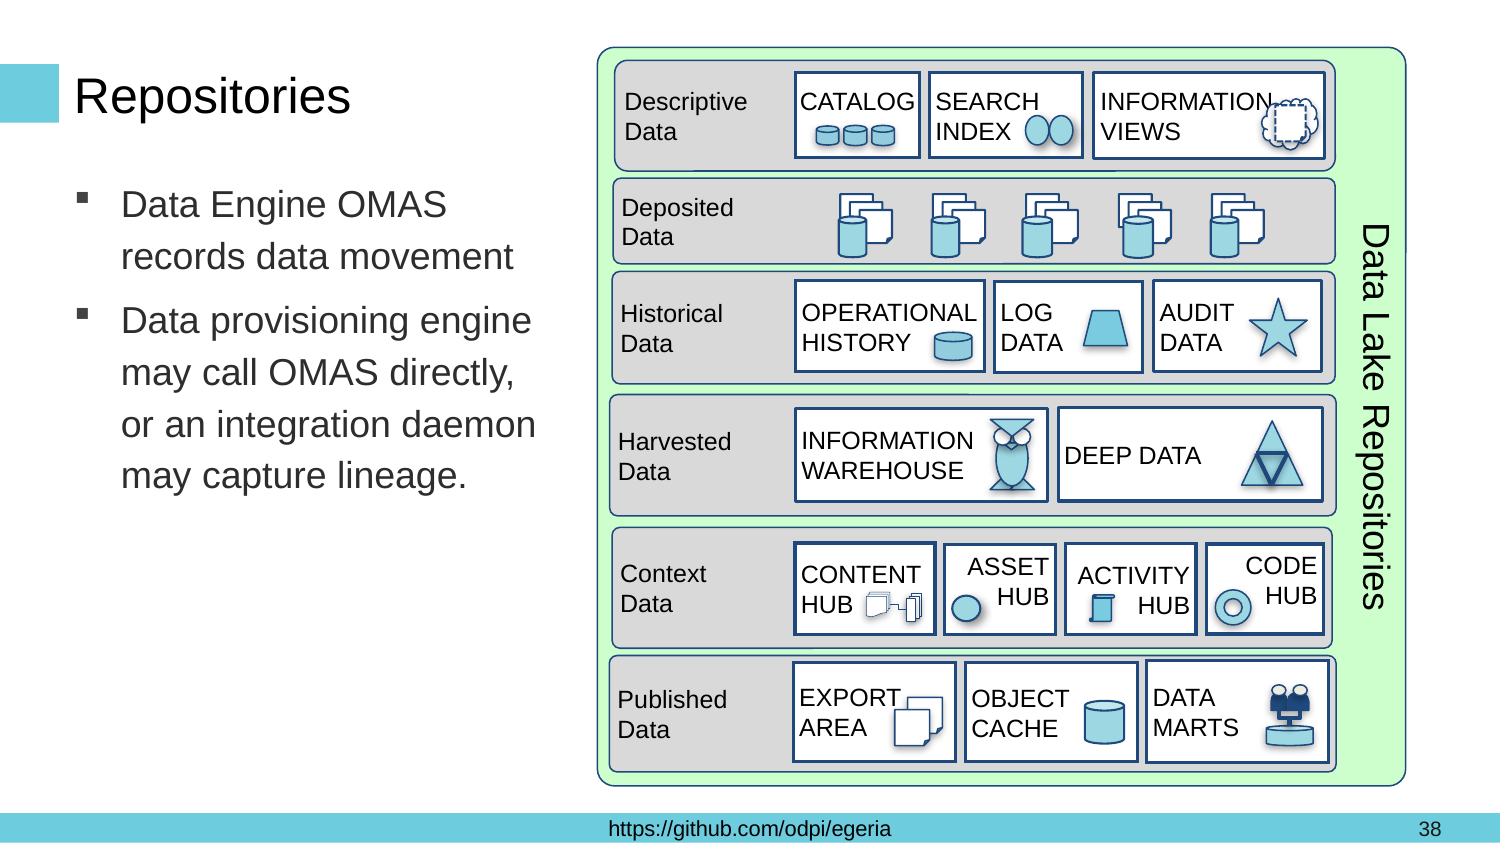

# Repositories
Data Lake Repositories
Descriptive
Data
Catalog

Search
Index
 Information
 Views

Deposited
Data

Historical
Data
Operational
History

Audit
Data

Log
Data

Harvested
Data

Deep Data

Information
Warehouse

Context
Data
Content
Hub
Activity
Hub

Code
Hub
Asset
Hub

Published
Data
Data
Marts
Export
Area
Object
Cache

Data Engine OMAS records data movement
Data provisioning engine may call OMAS directly, or an integration daemon may capture lineage.
38